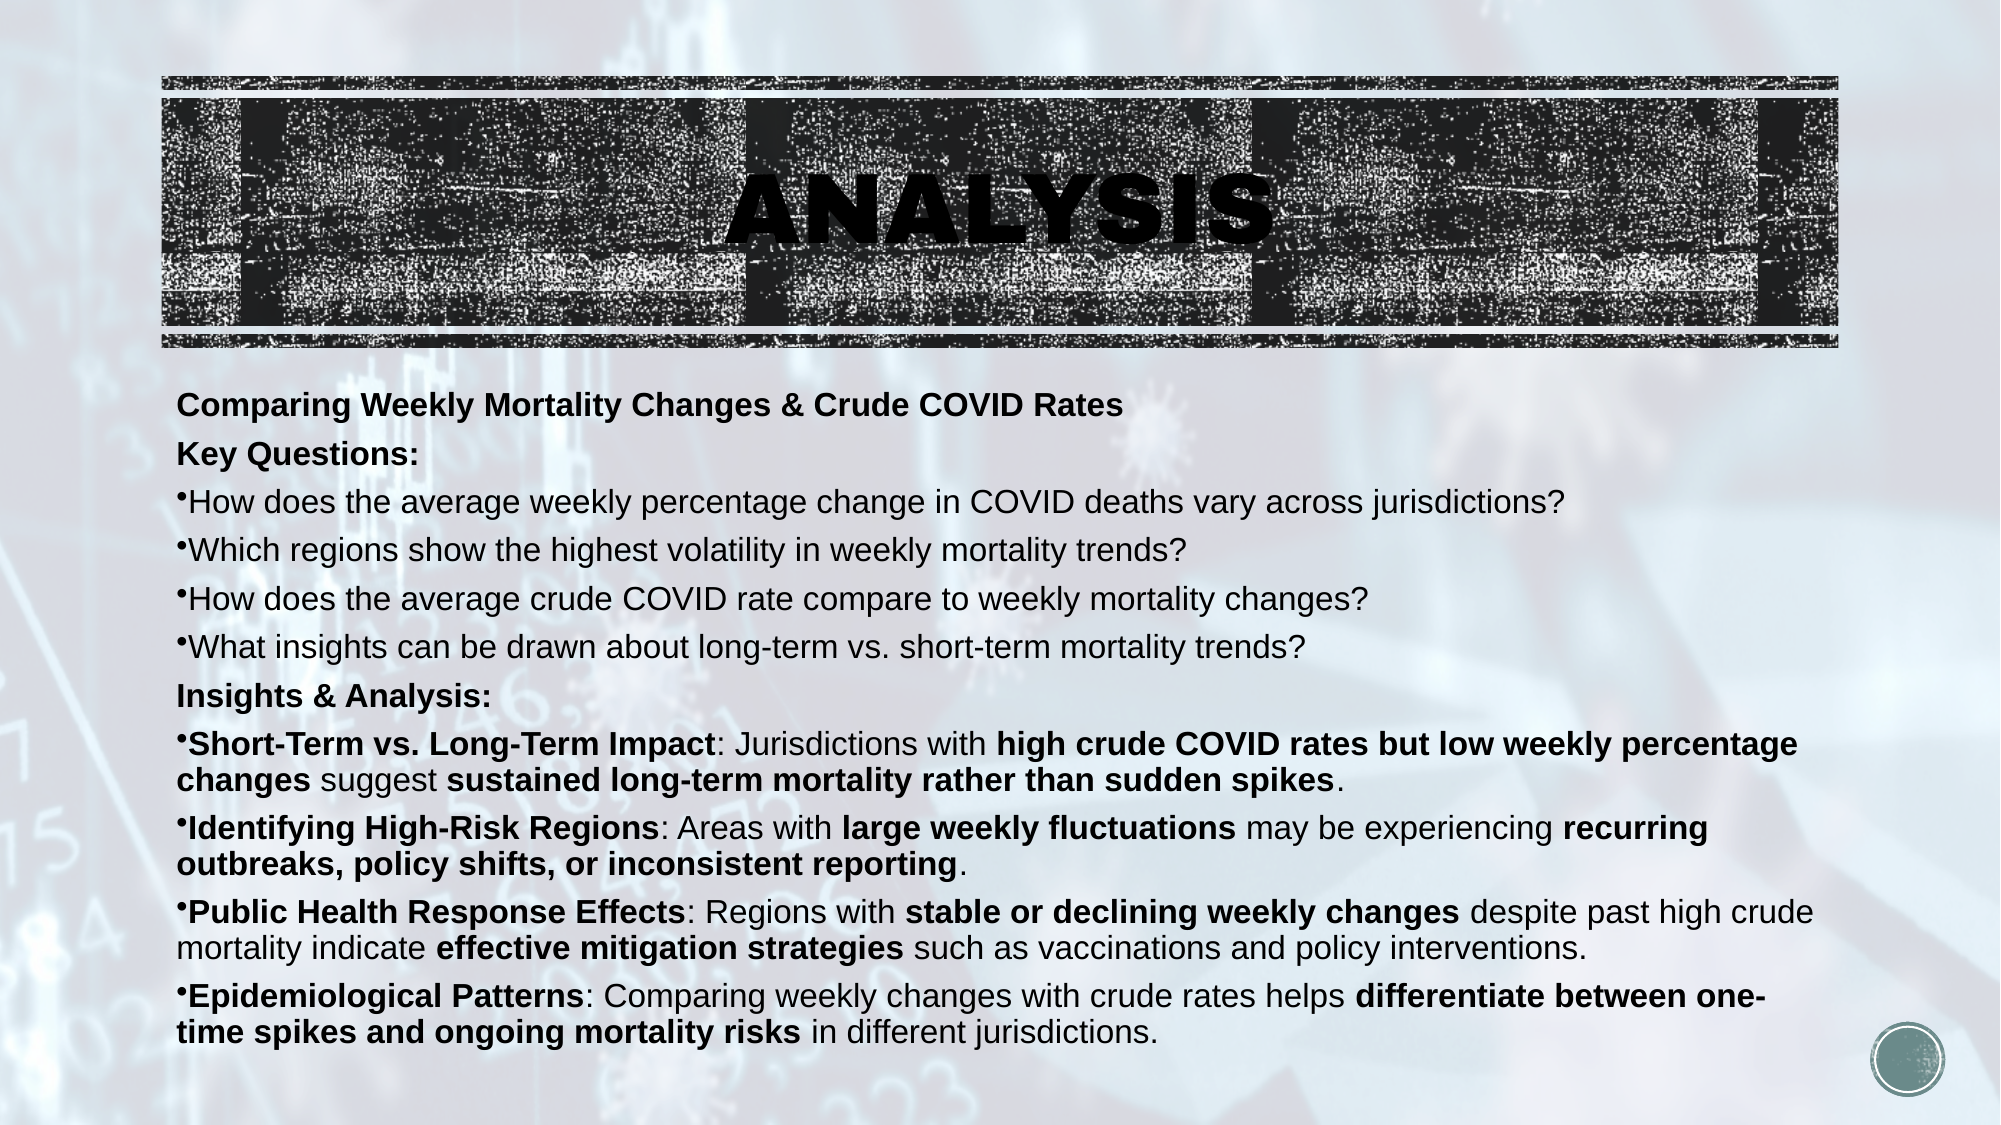

# ANALYSIS

Comparing Weekly Mortality Changes & Crude COVID Rates
Key Questions:
How does the average weekly percentage change in COVID deaths vary across jurisdictions?
Which regions show the highest volatility in weekly mortality trends?
How does the average crude COVID rate compare to weekly mortality changes?
What insights can be drawn about long-term vs. short-term mortality trends?
Insights & Analysis:
Short-Term vs. Long-Term Impact: Jurisdictions with high crude COVID rates but low weekly percentage changes suggest sustained long-term mortality rather than sudden spikes.
Identifying High-Risk Regions: Areas with large weekly fluctuations may be experiencing recurring outbreaks, policy shifts, or inconsistent reporting.
Public Health Response Effects: Regions with stable or declining weekly changes despite past high crude mortality indicate effective mitigation strategies such as vaccinations and policy interventions.
Epidemiological Patterns: Comparing weekly changes with crude rates helps differentiate between one-time spikes and ongoing mortality risks in different jurisdictions.